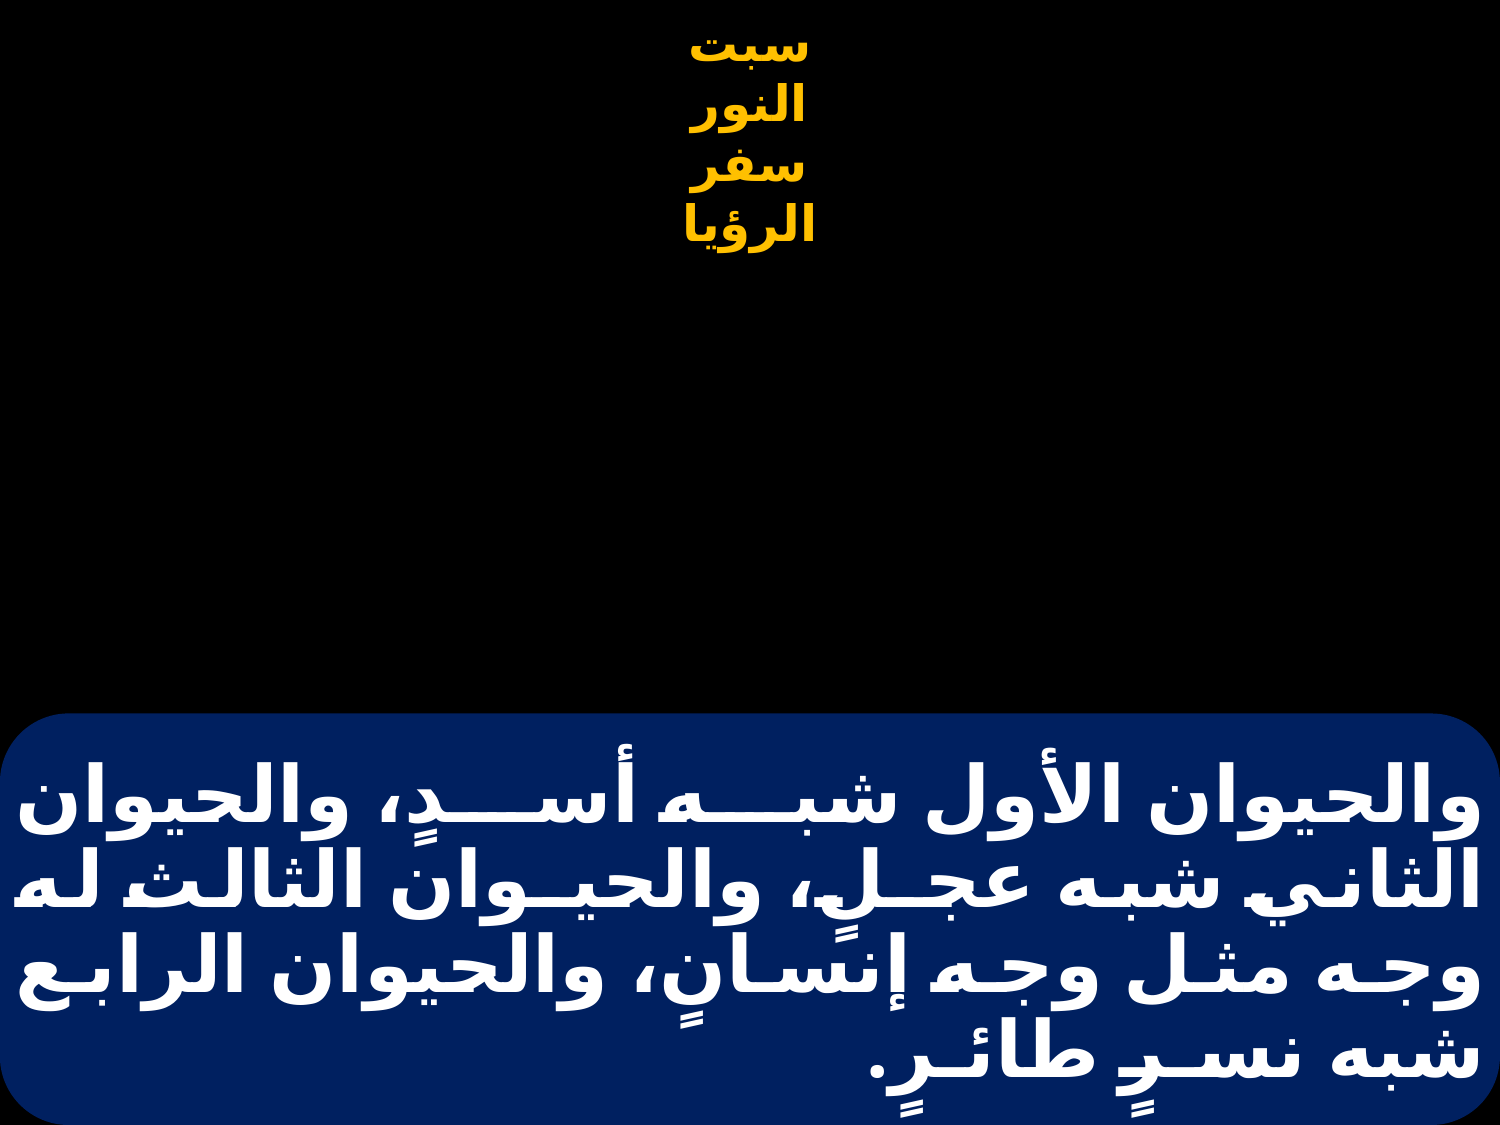

# والحيوان الأول شبه أسدٍ، والحيوان الثاني شبه عجـلٍ، والحيـوان الثالث له وجه مثل وجه إنسانٍ، والحيوان الرابع شبه نسـرٍ طائـرٍ.